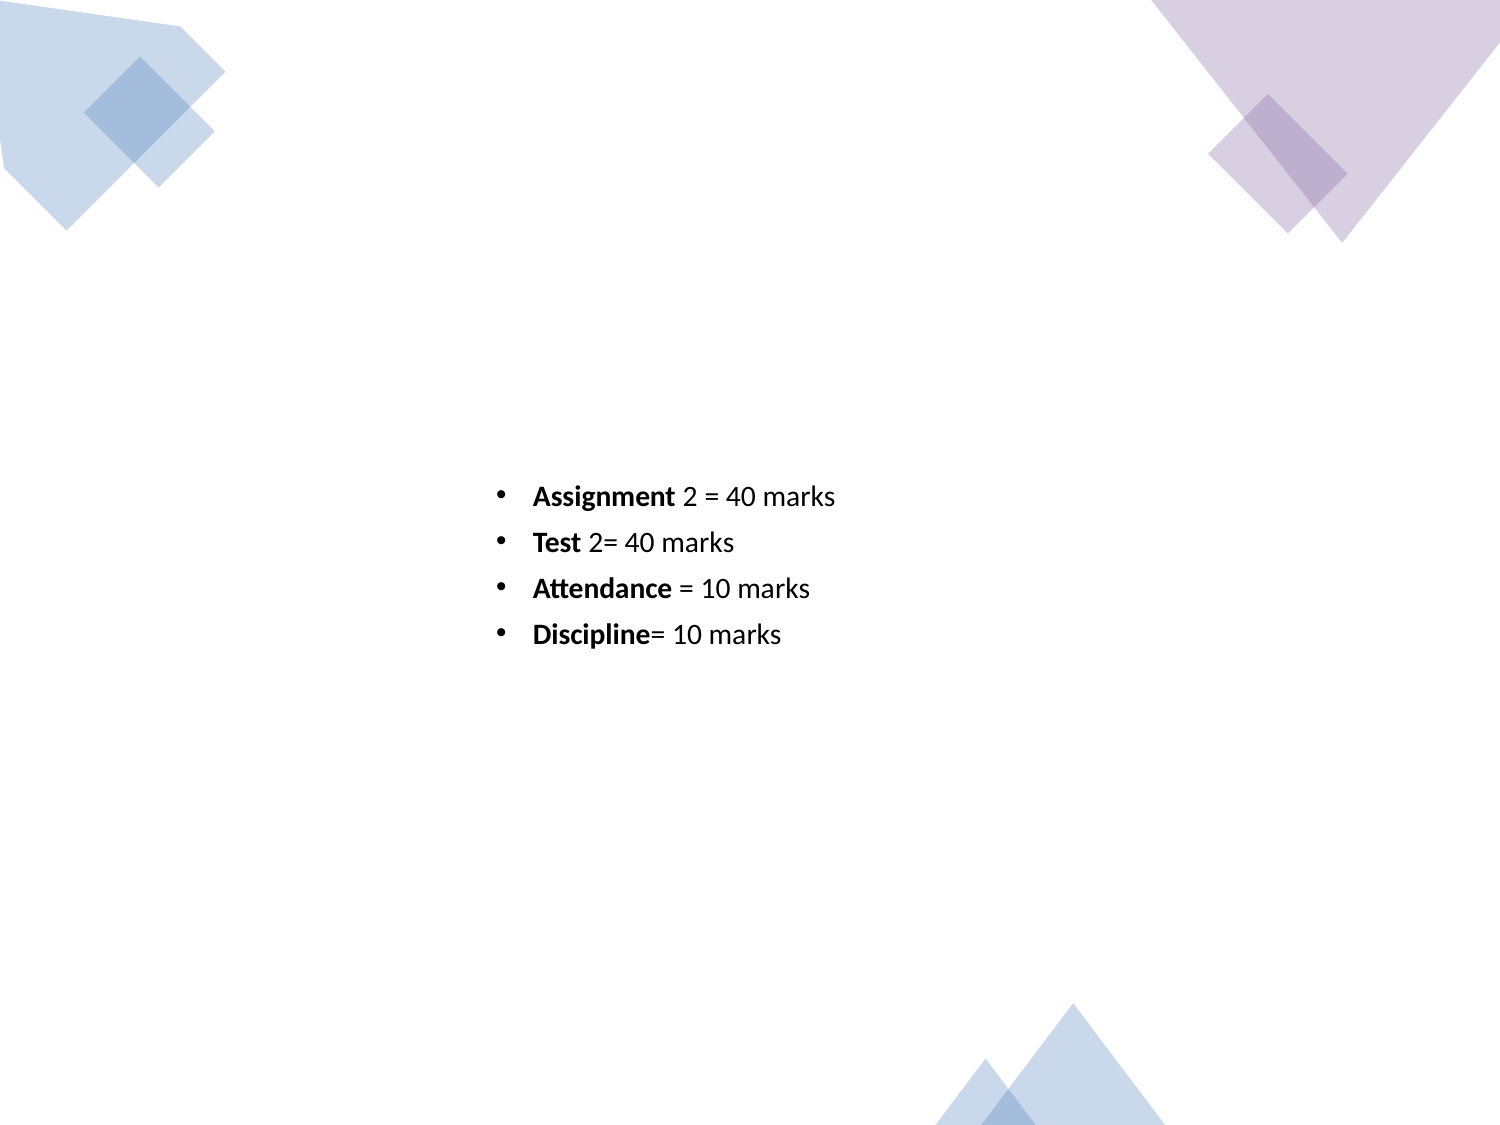

Assignment 2 = 40 marks
Test 2= 40 marks
Attendance = 10 marks
Discipline= 10 marks